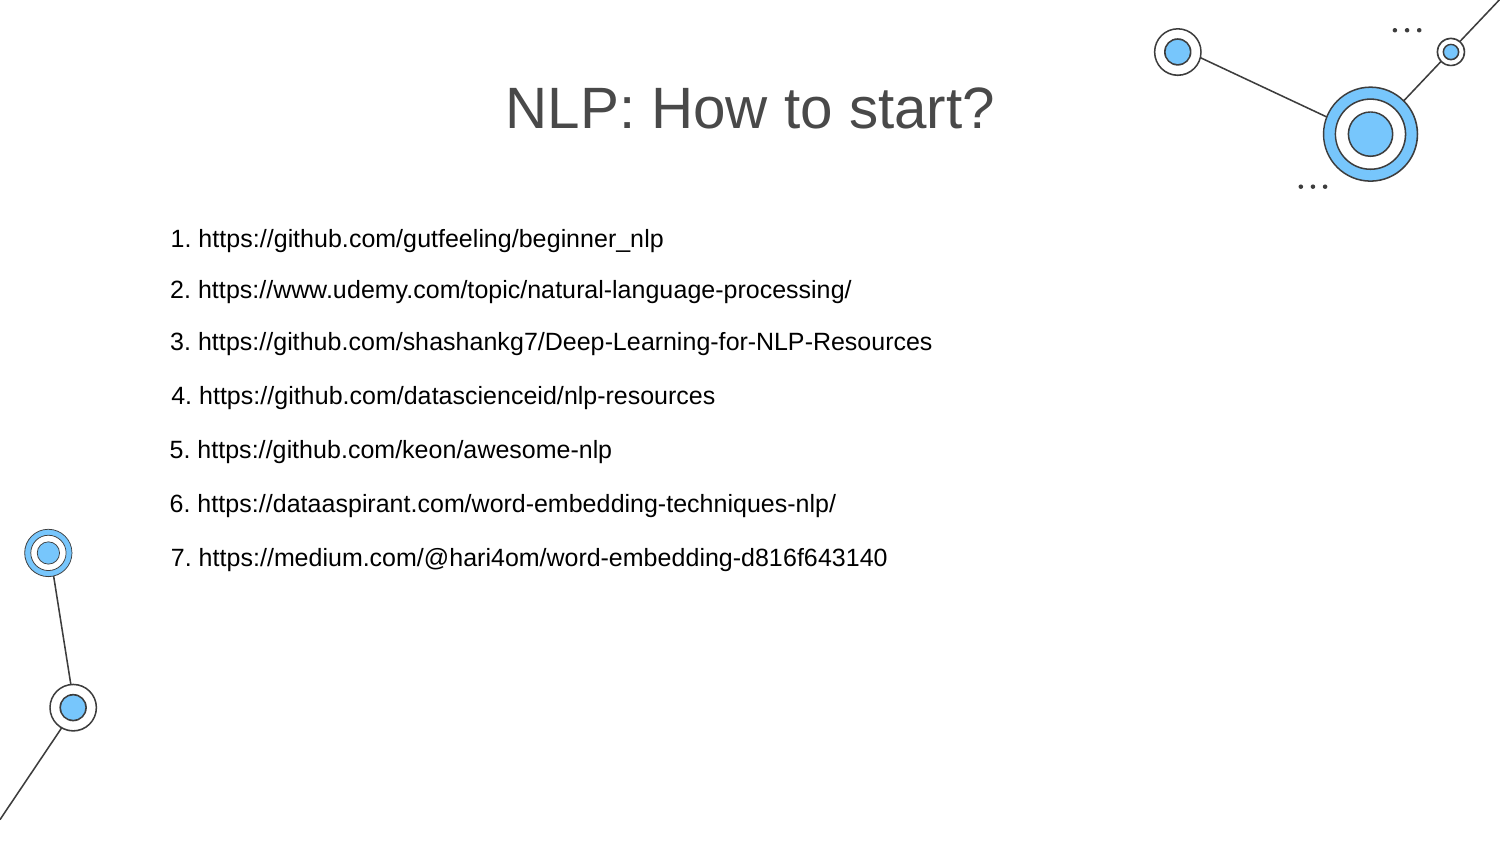

# NLP: How to start?
1. https://github.com/gutfeeling/beginner_nlp
2. https://www.udemy.com/topic/natural-language-processing/
3. https://github.com/shashankg7/Deep-Learning-for-NLP-Resources
4. https://github.com/datascienceid/nlp-resources
5. https://github.com/keon/awesome-nlp
6. https://dataaspirant.com/word-embedding-techniques-nlp/
7. https://medium.com/@hari4om/word-embedding-d816f643140